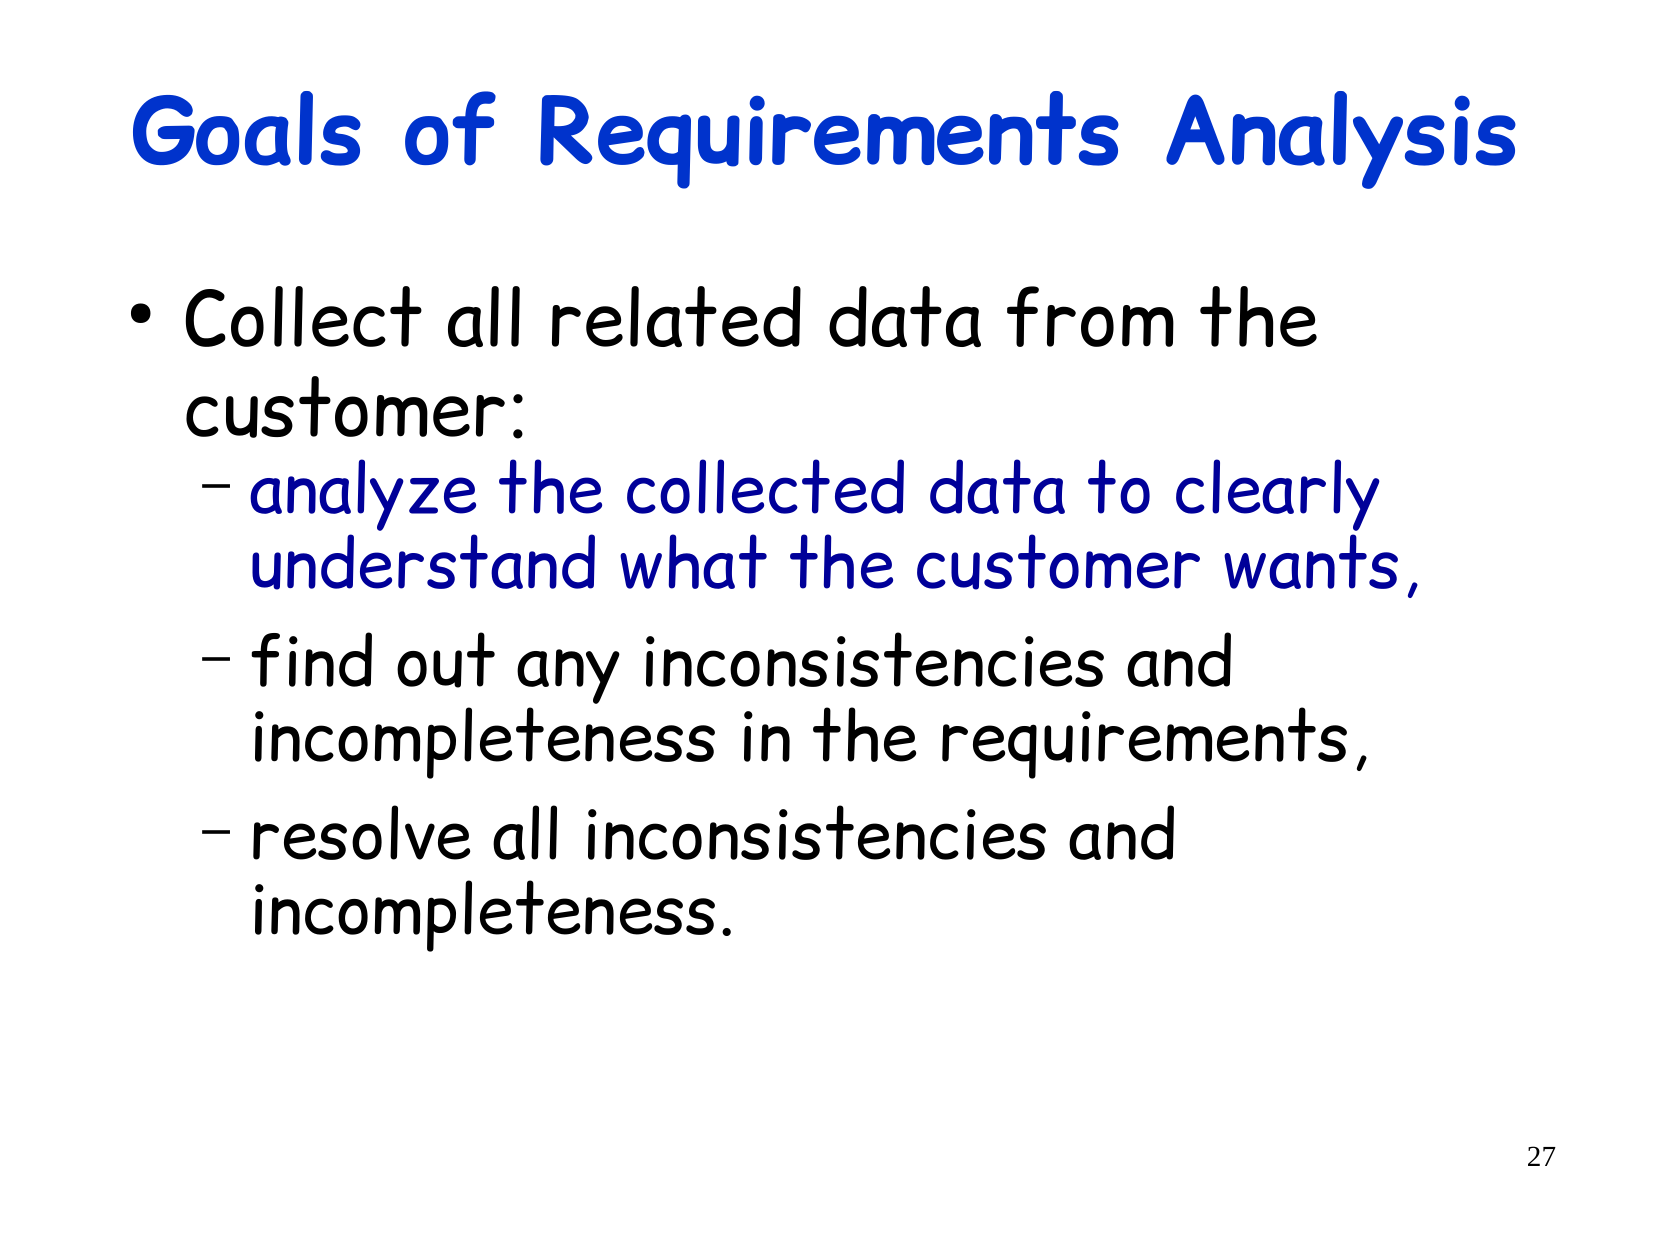

# Goals of Requirements Analysis
Collect all related data from the customer:
analyze the collected data to clearly understand what the customer wants,
find out any inconsistencies and incompleteness in the requirements,
resolve all inconsistencies and incompleteness.